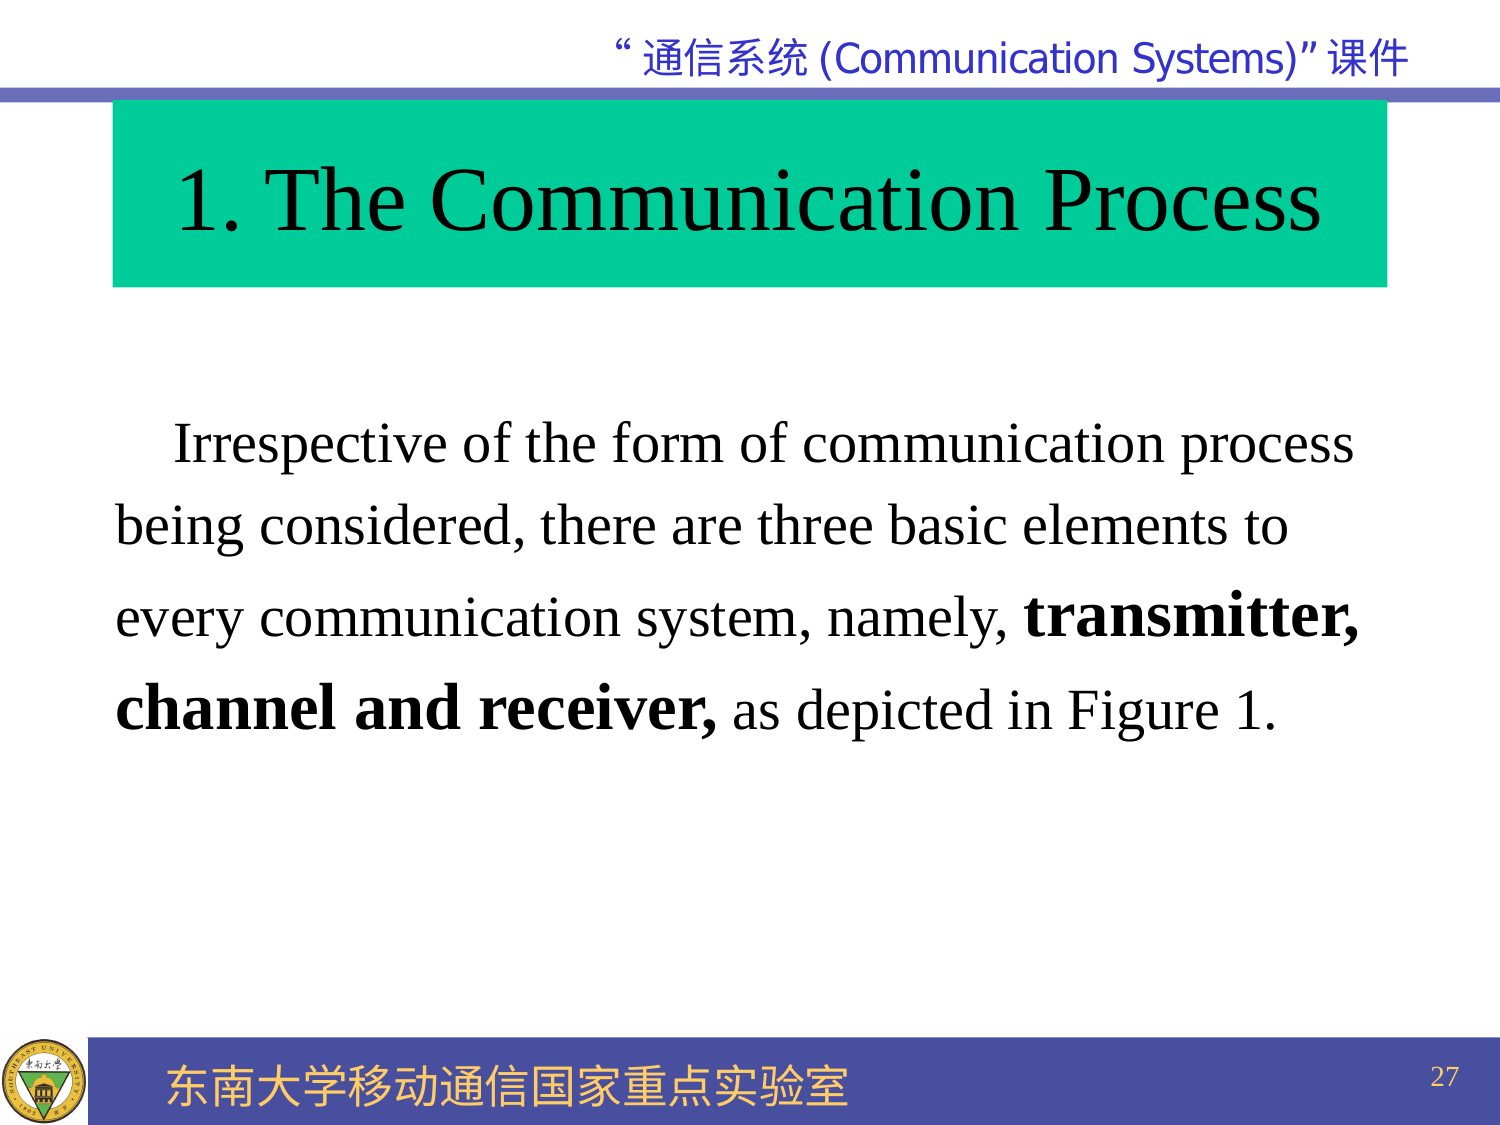

# 1. The Communication Process
    Irrespective of the form of communication process
being considered, there are three basic elements to
every communication system, namely, transmitter,
channel and receiver, as depicted in Figure 1.
27